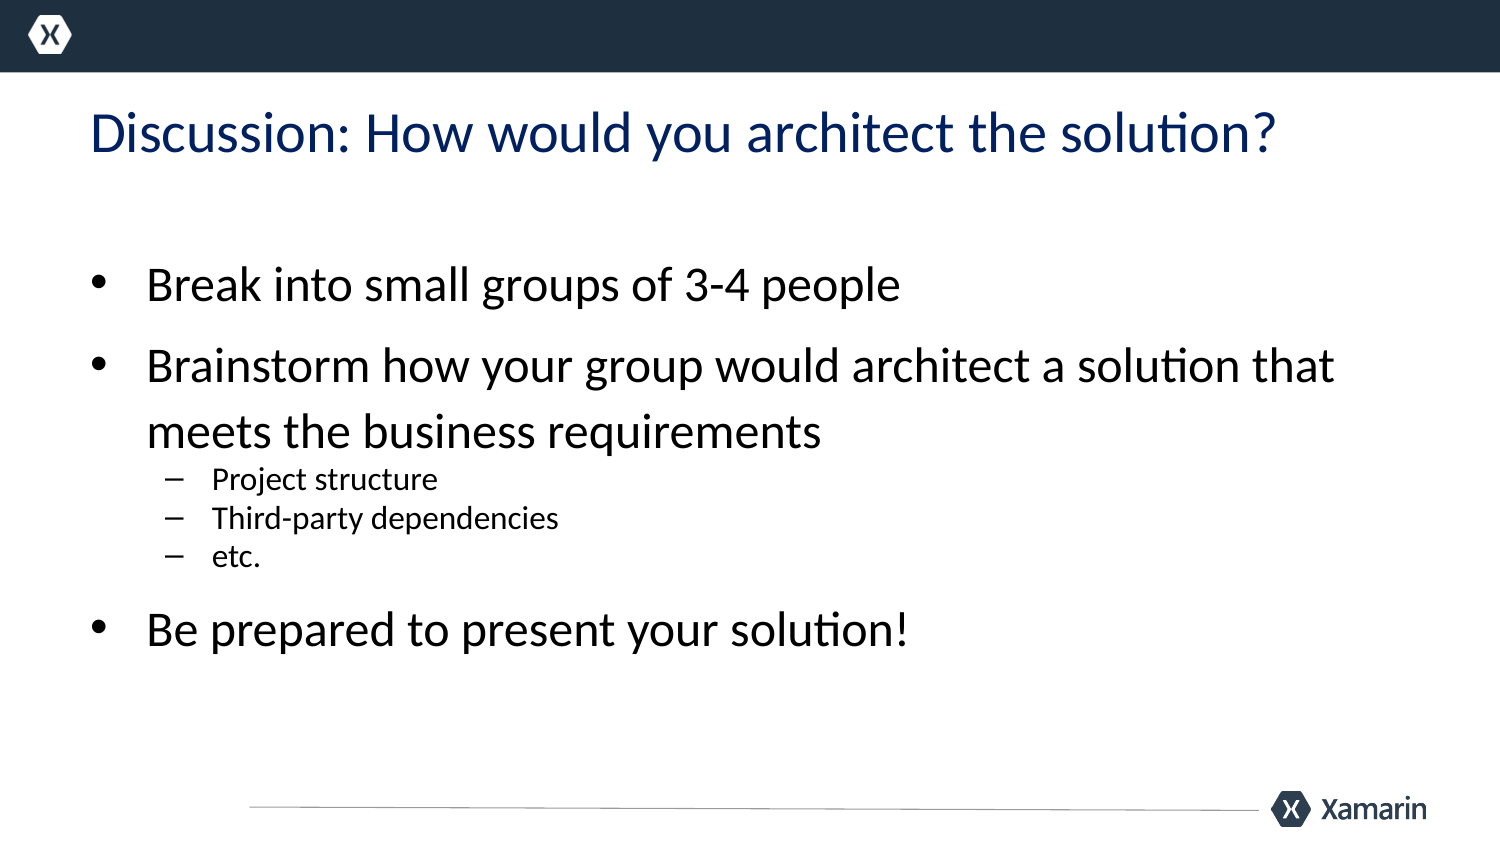

# Discussion: How would you architect the solution?
Break into small groups of 3-4 people
Brainstorm how your group would architect a solution that meets the business requirements
Project structure
Third-party dependencies
etc.
Be prepared to present your solution!